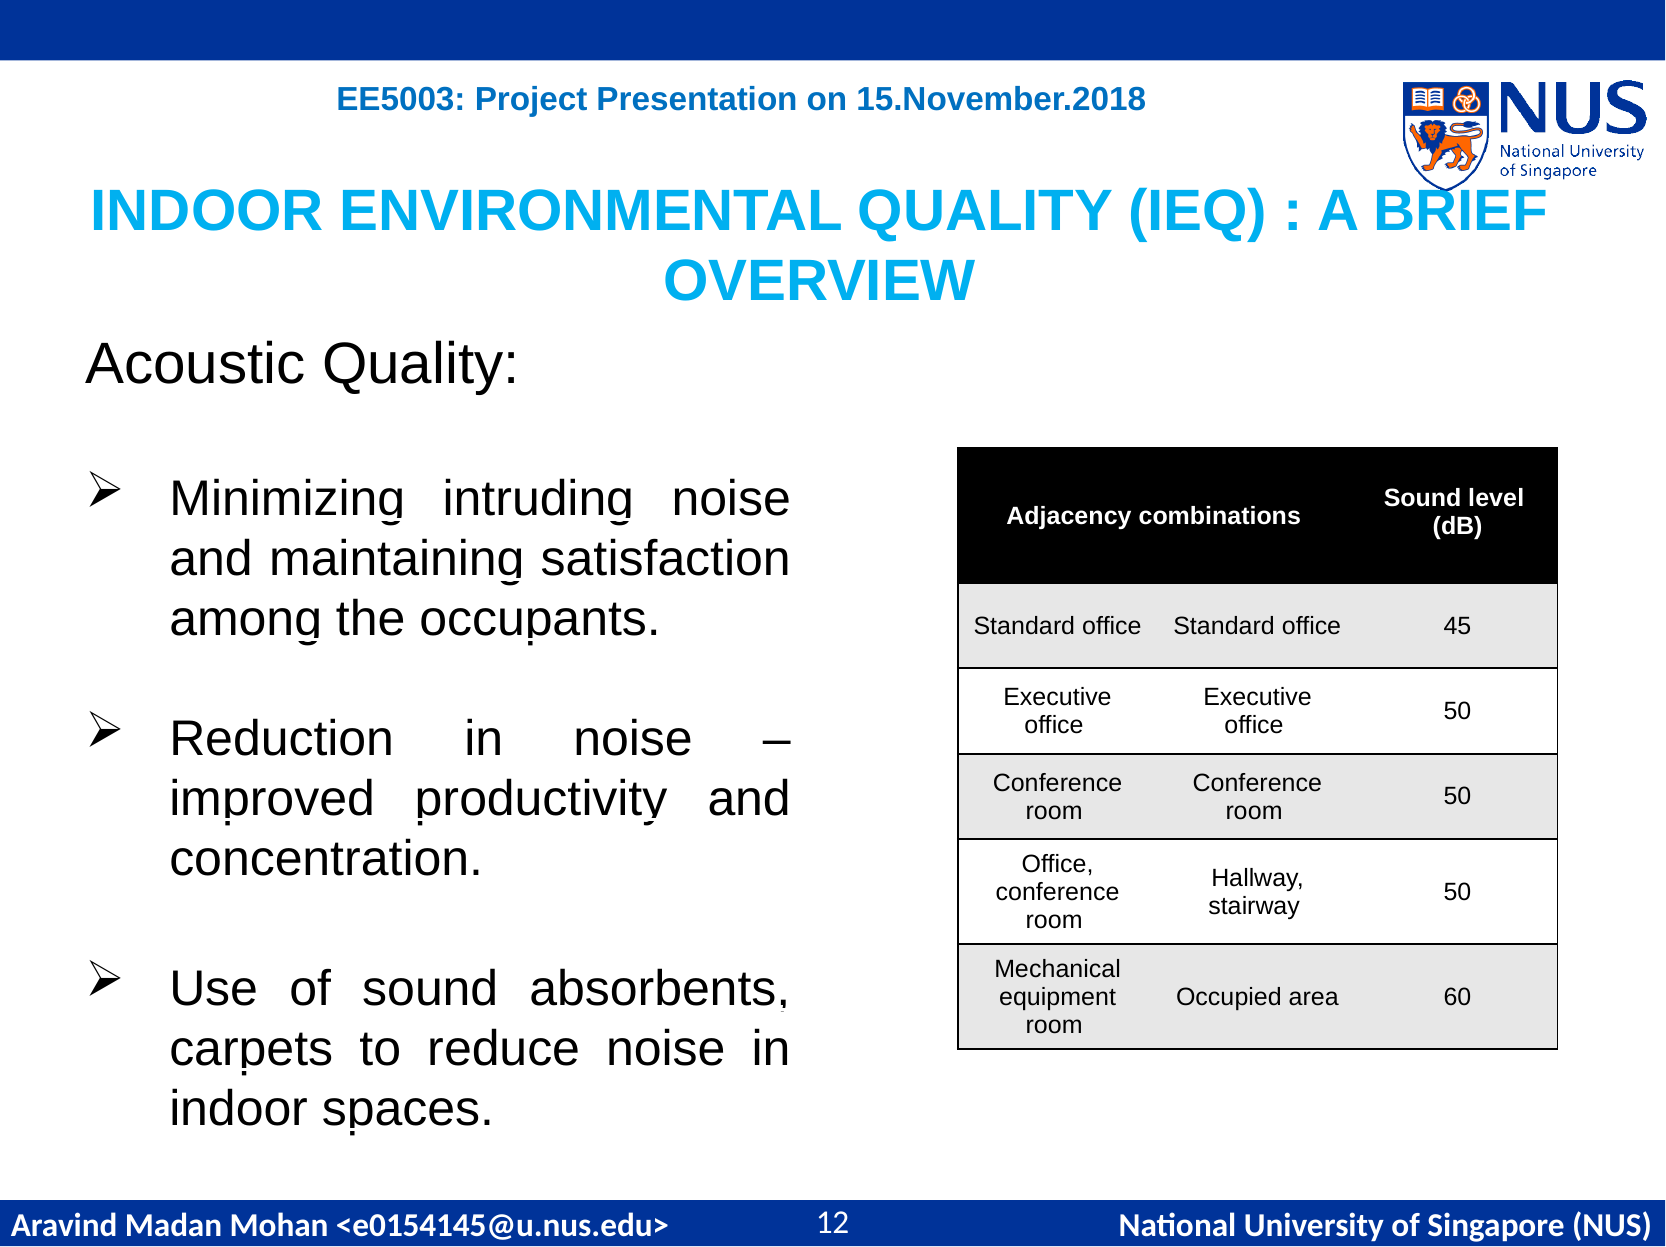

Indoor Environmental Quality (IEQ) : A Brief Overview
Acoustic Quality:

Minimizing intruding noise and maintaining satisfaction among the occupants.

Reduction in noise – improved productivity and concentration.

Use of sound absorbents, carpets to reduce noise in indoor spaces.

| Adjacency combinations |  | Sound level (dB) |
| --- | --- | --- |
| Standard office | Standard office | 45 |
| Executive office | Executive office | 50 |
| Conference room | Conference room | 50 |
| Office, conference room | Hallway, stairway | 50 |
| Mechanical equipment room | Occupied area | 60 |
Sound level recommended by USGBC

12